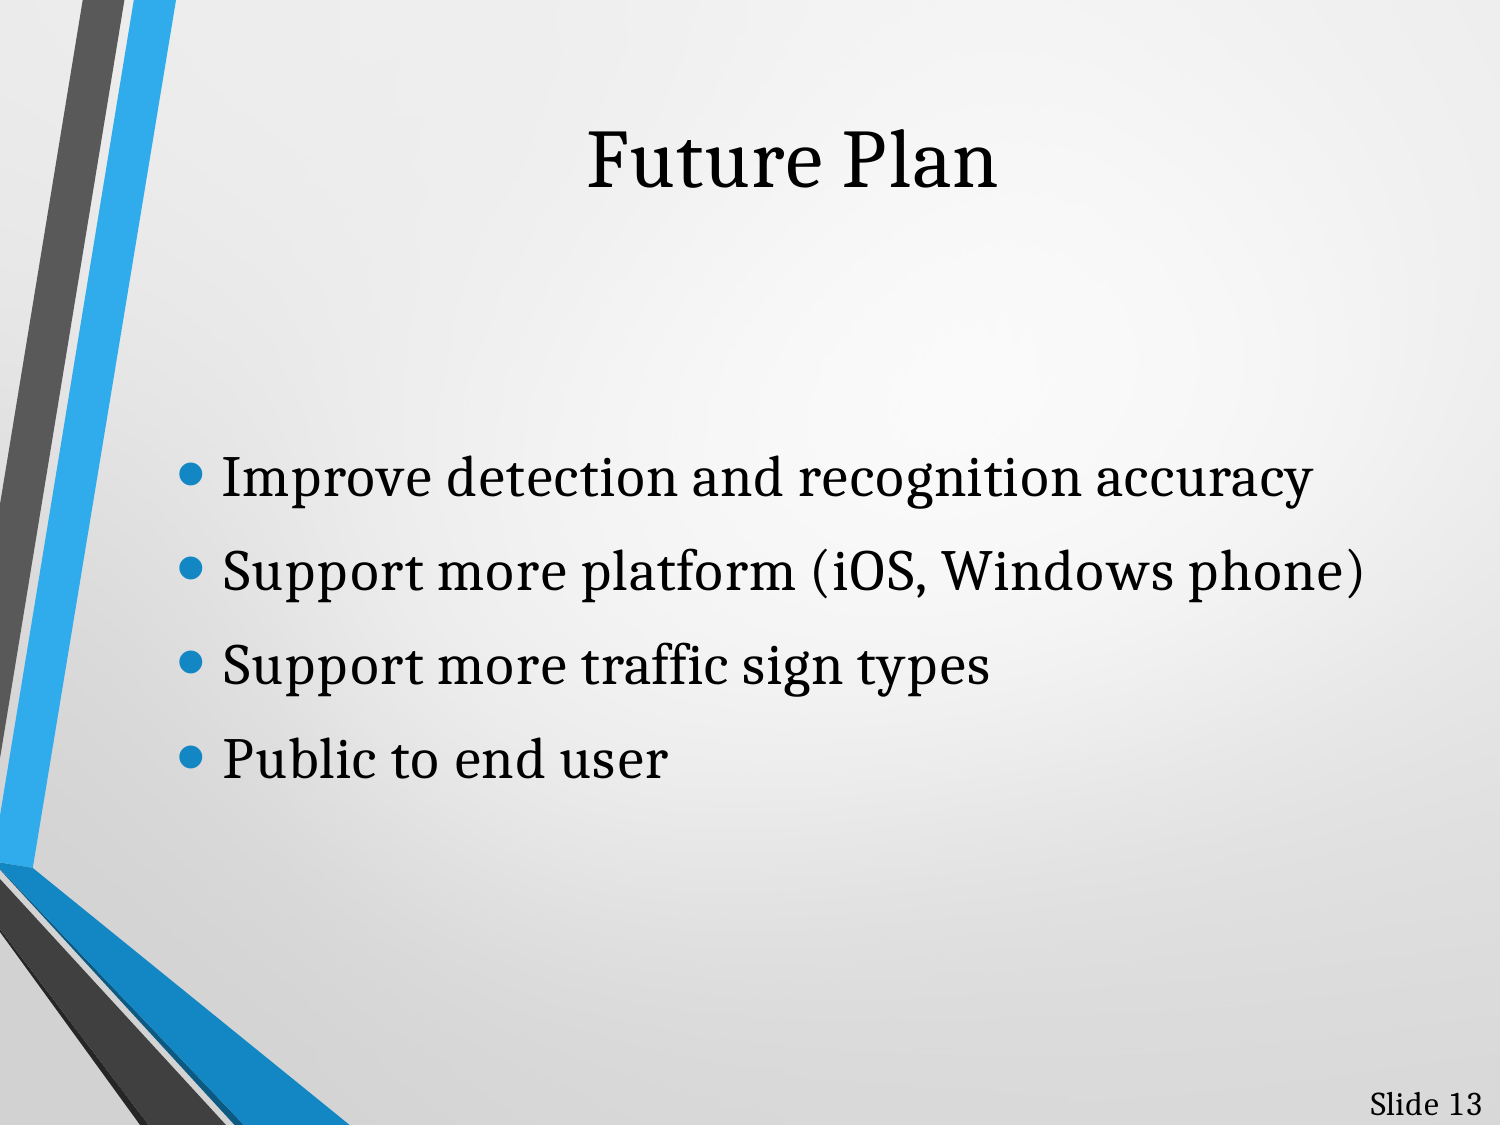

# Future Plan
Improve detection and recognition accuracy
Support more platform (iOS, Windows phone)
Support more traffic sign types
Public to end user
Slide 13